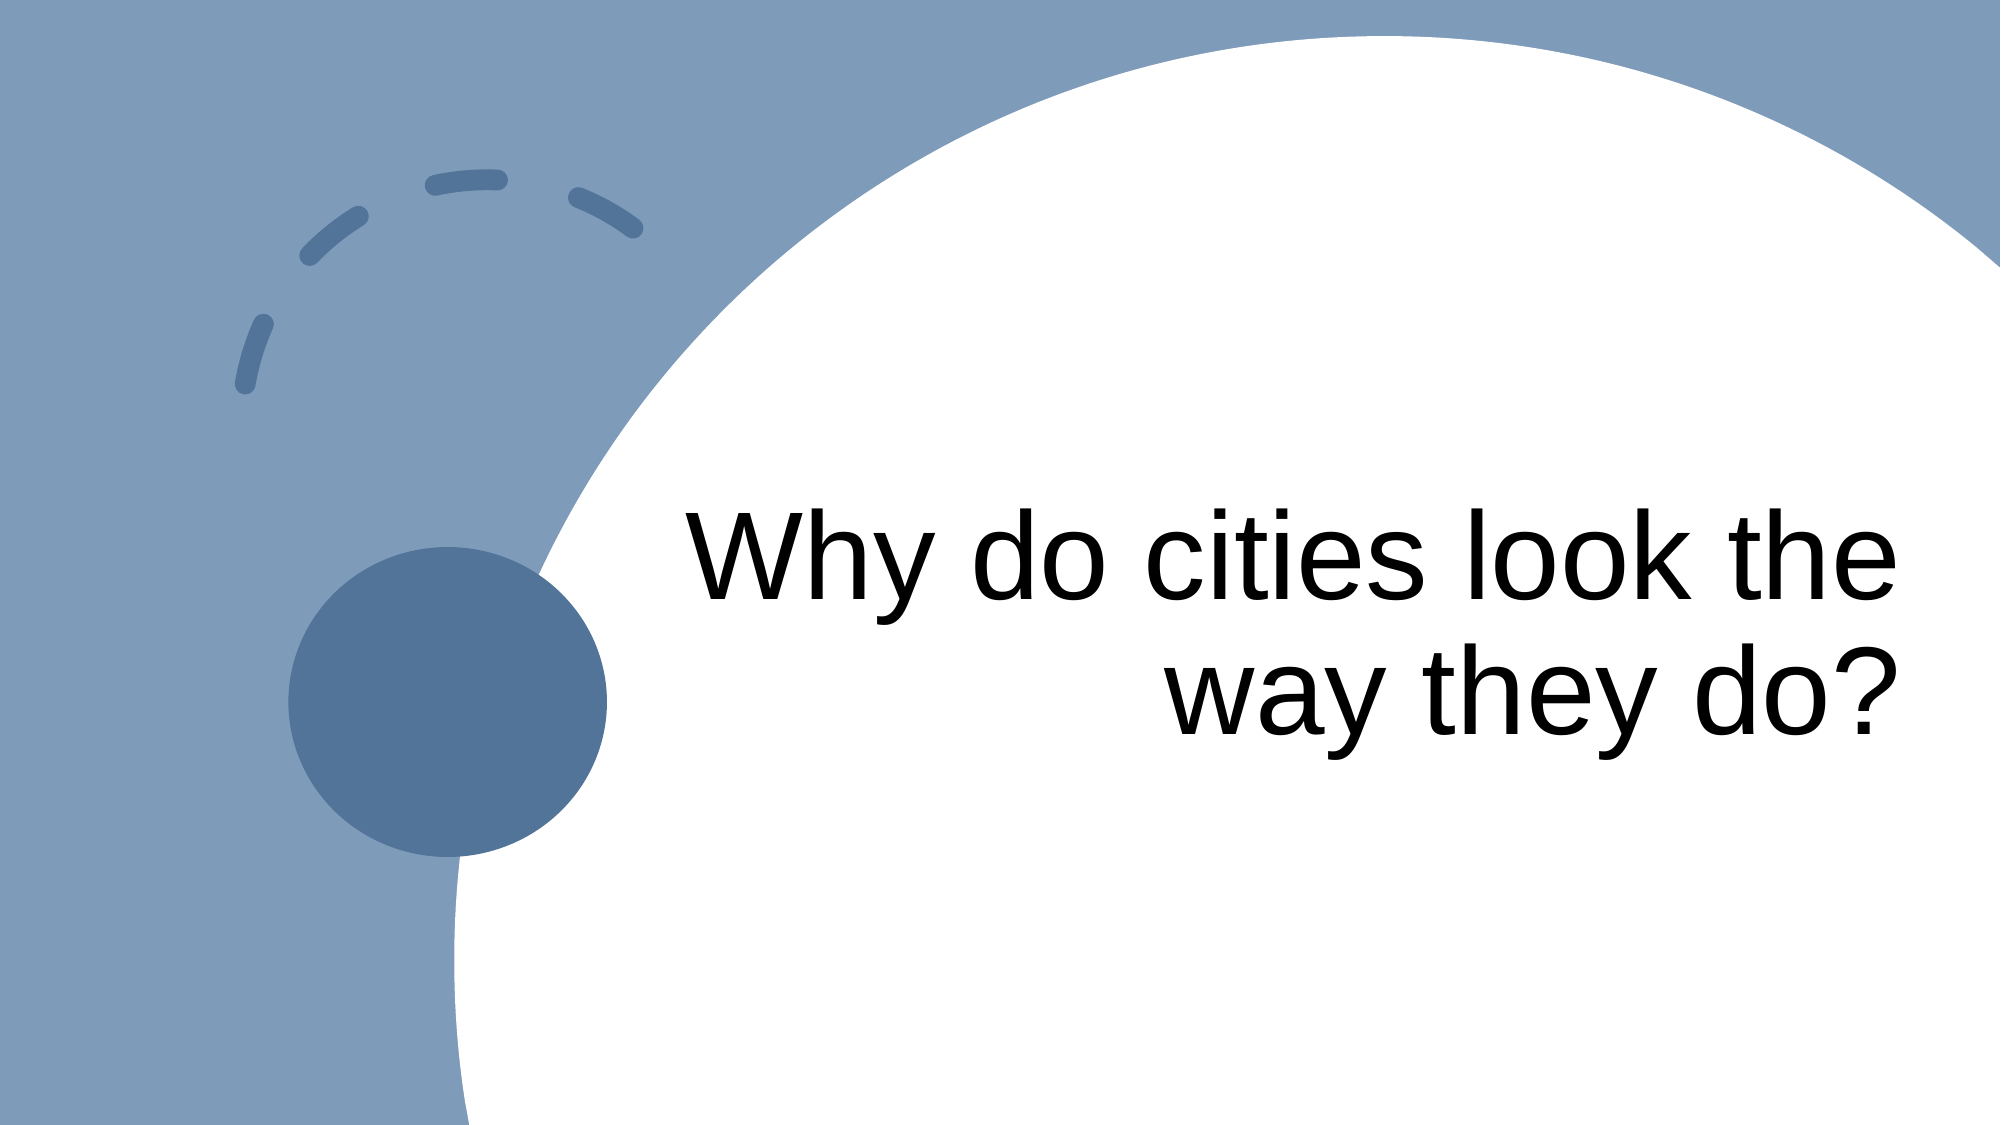

# Why do cities look the way they do?